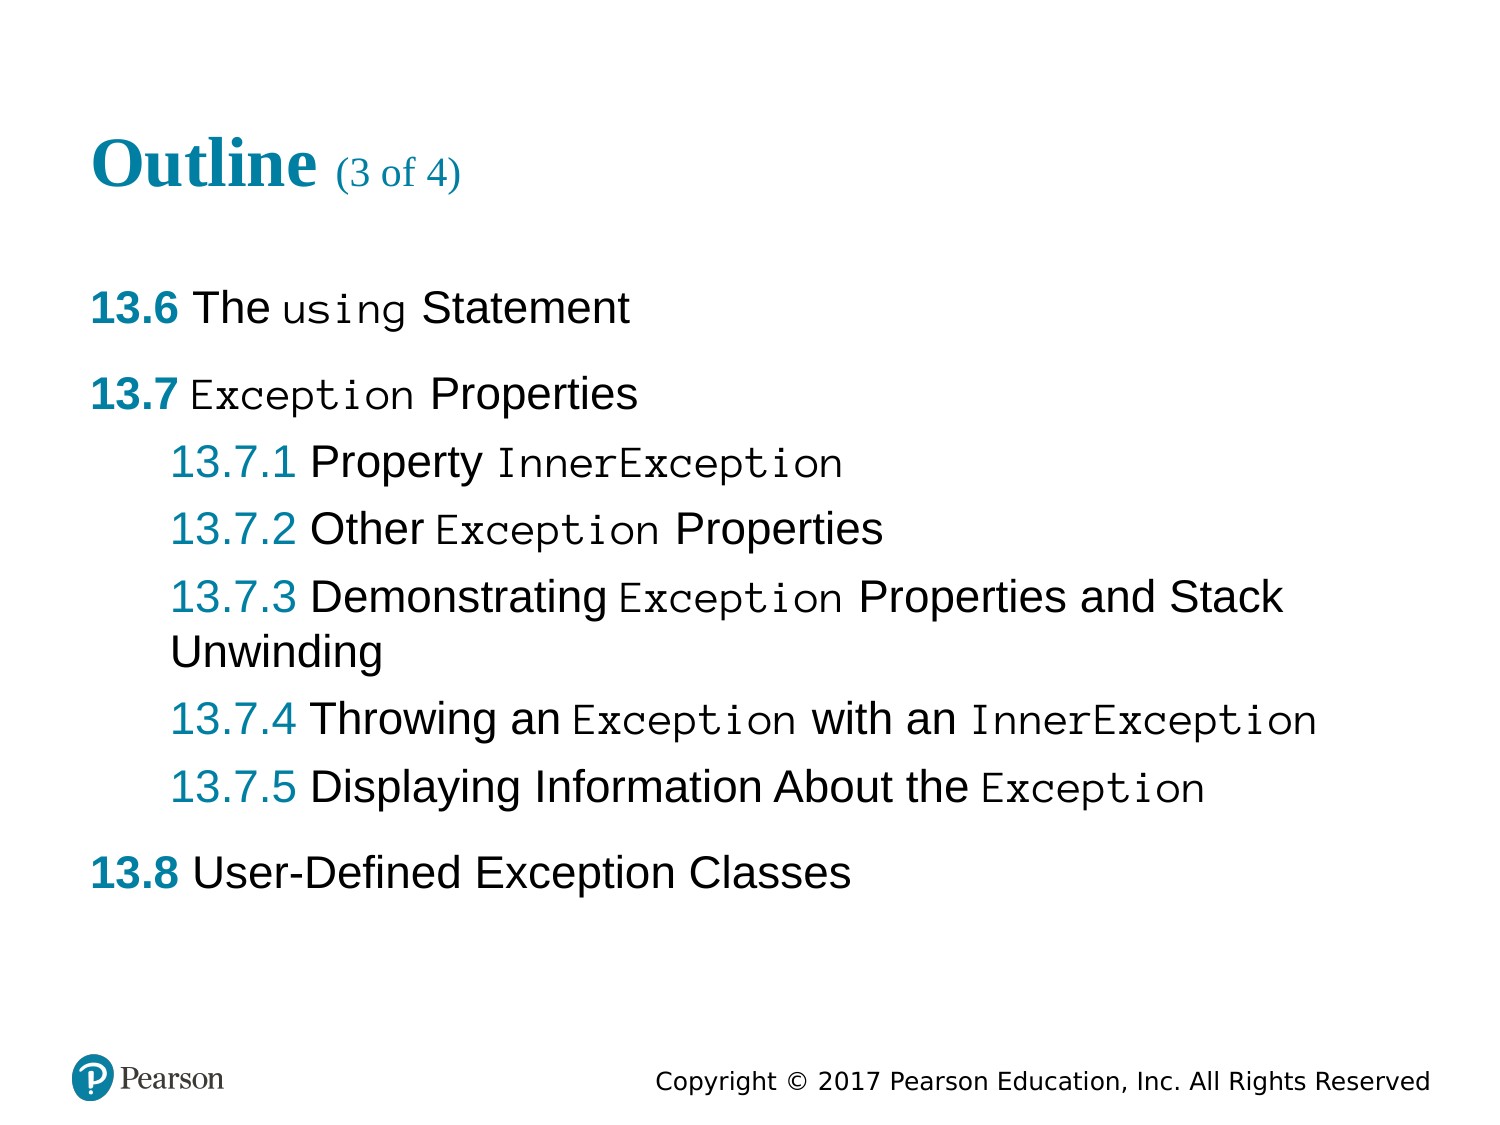

# Outline (3 of 4)
13.6 The using Statement
13.7 Exception Properties
13.7.1 Property InnerException
13.7.2 Other Exception Properties
13.7.3 Demonstrating Exception Properties and Stack Unwinding
13.7.4 Throwing an Exception with an InnerException
13.7.5 Displaying Information About the Exception
13.8 User-Defined Exception Classes